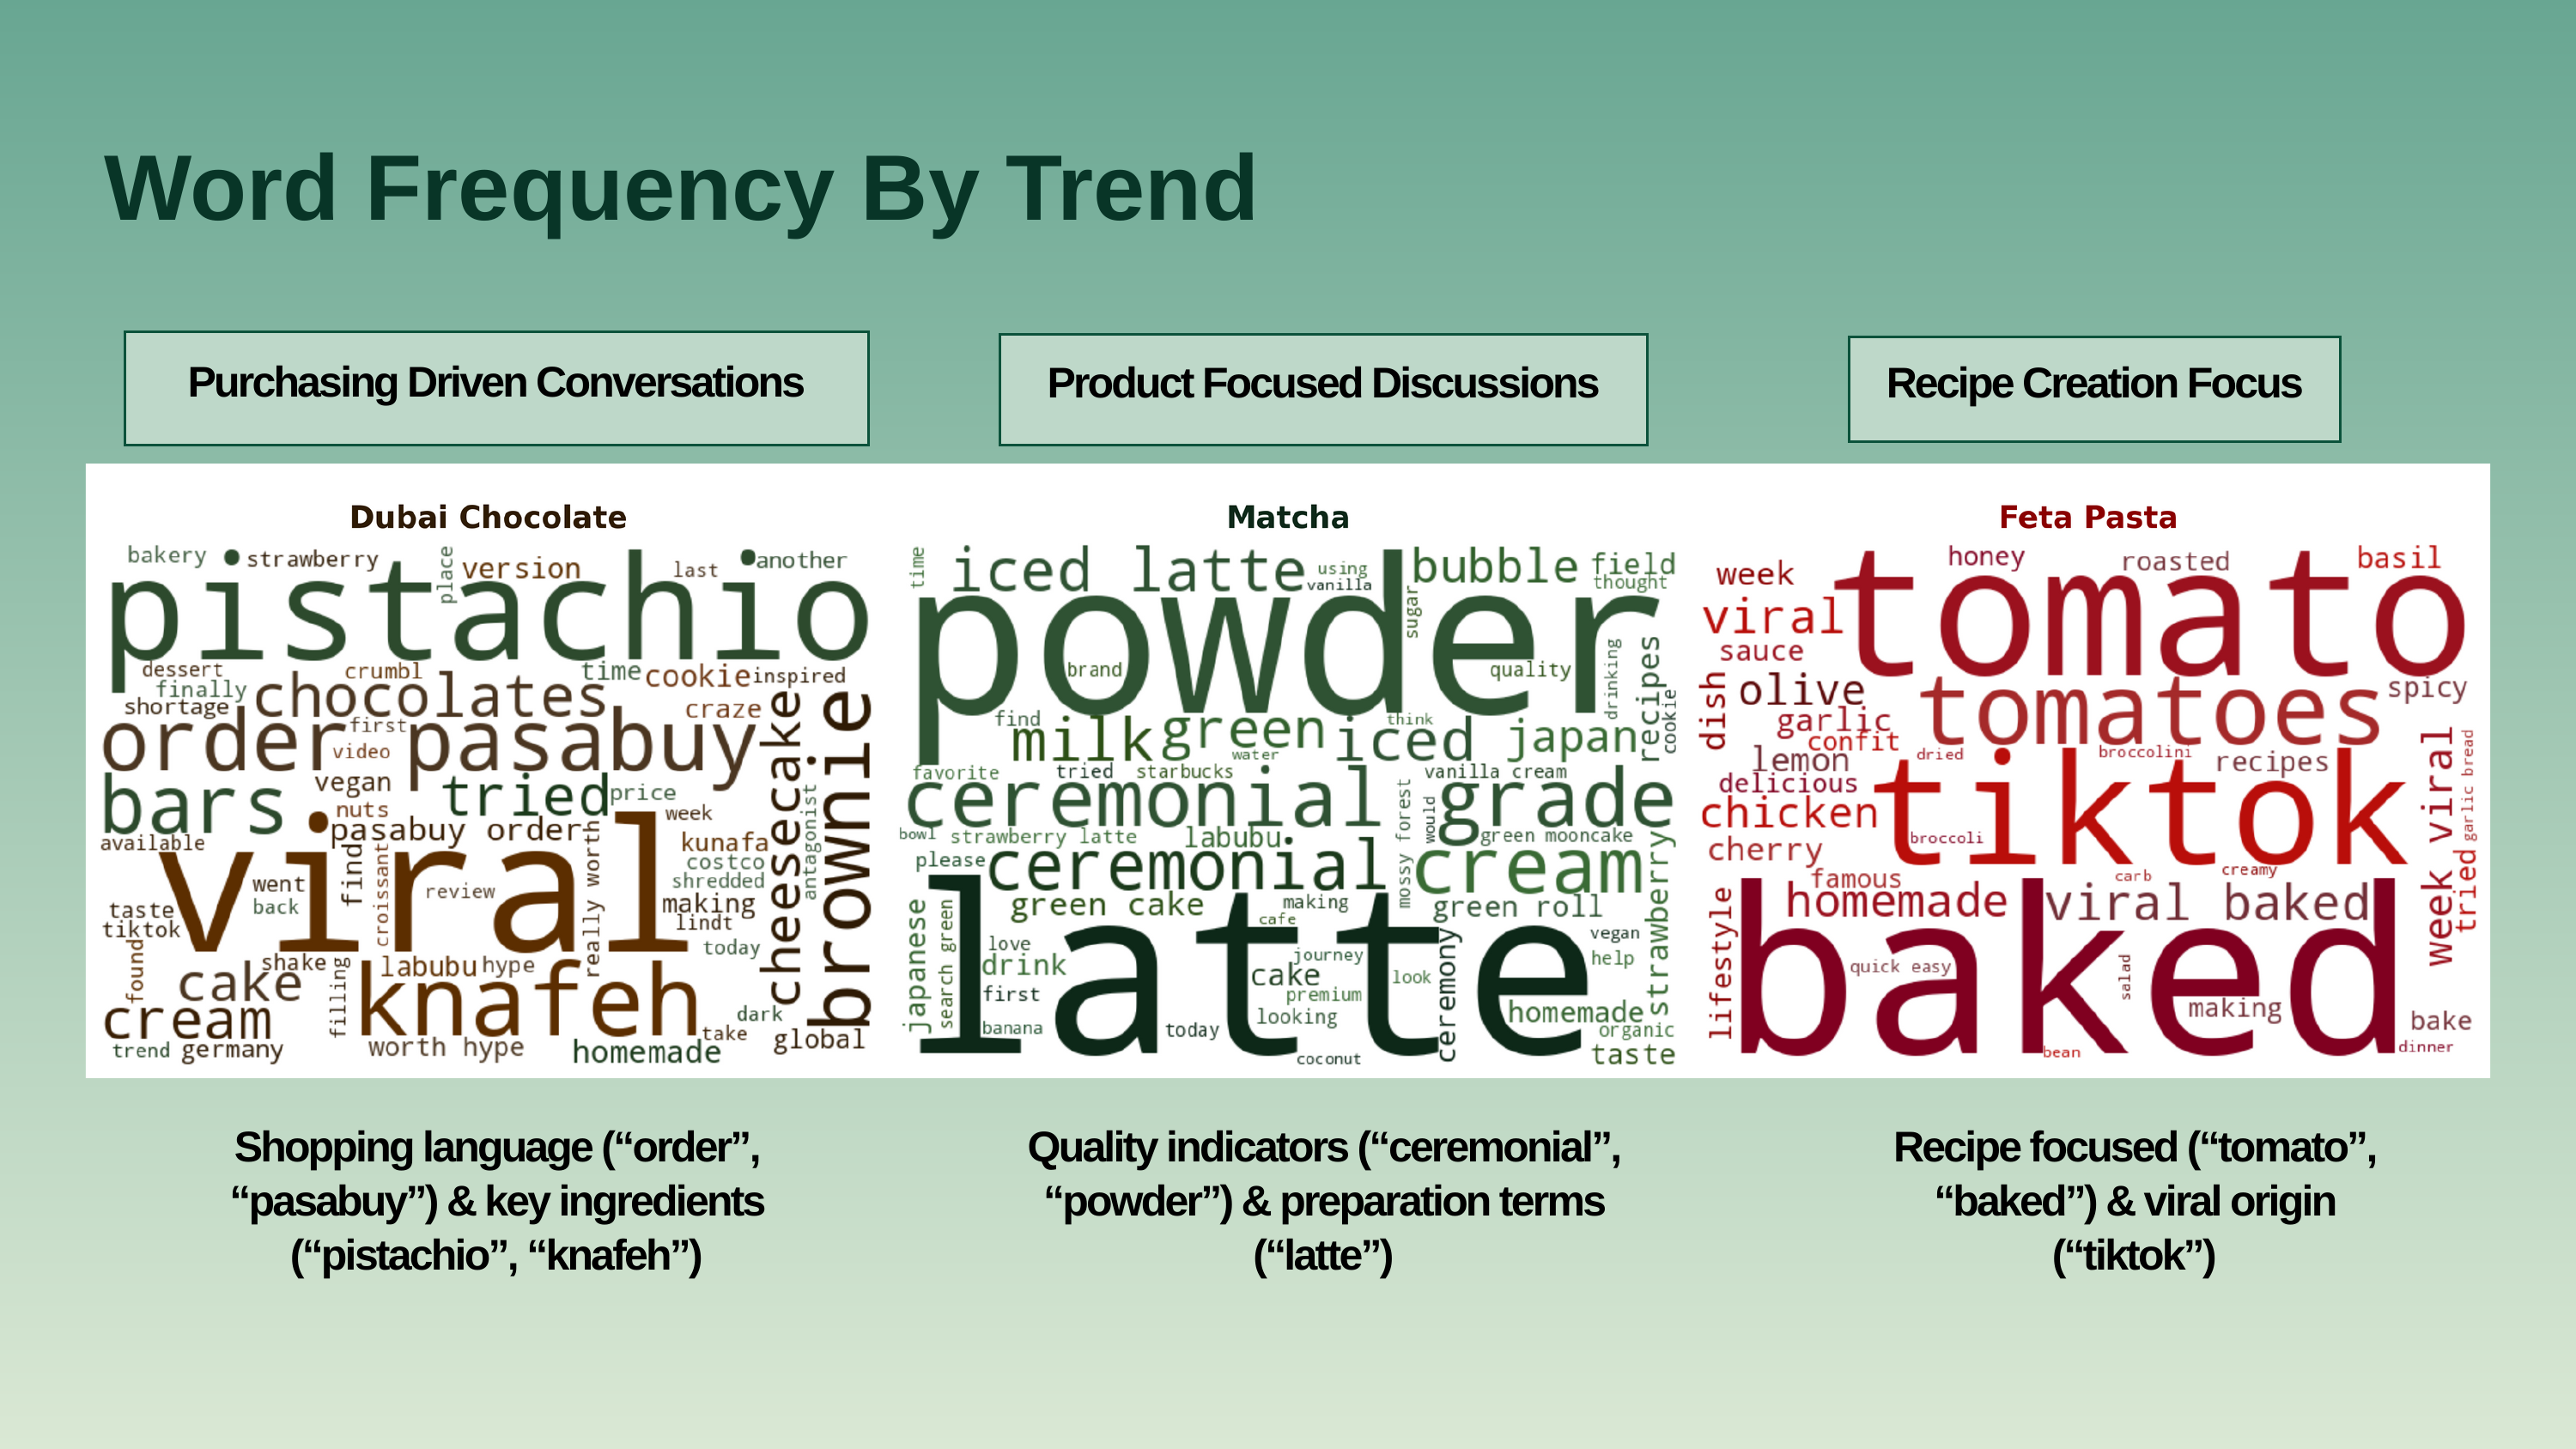

Word Frequency By Trend

Purchasing Driven Conversations

Product Focused Discussions

Recipe Creation Focus

Shopping language (“order”, “pasabuy”) & key ingredients (“pistachio”, “knafeh”)

Quality indicators (“ceremonial”, “powder”) & preparation terms (“latte”)

Recipe focused (“tomato”, “baked”) & viral origin (“tiktok”)